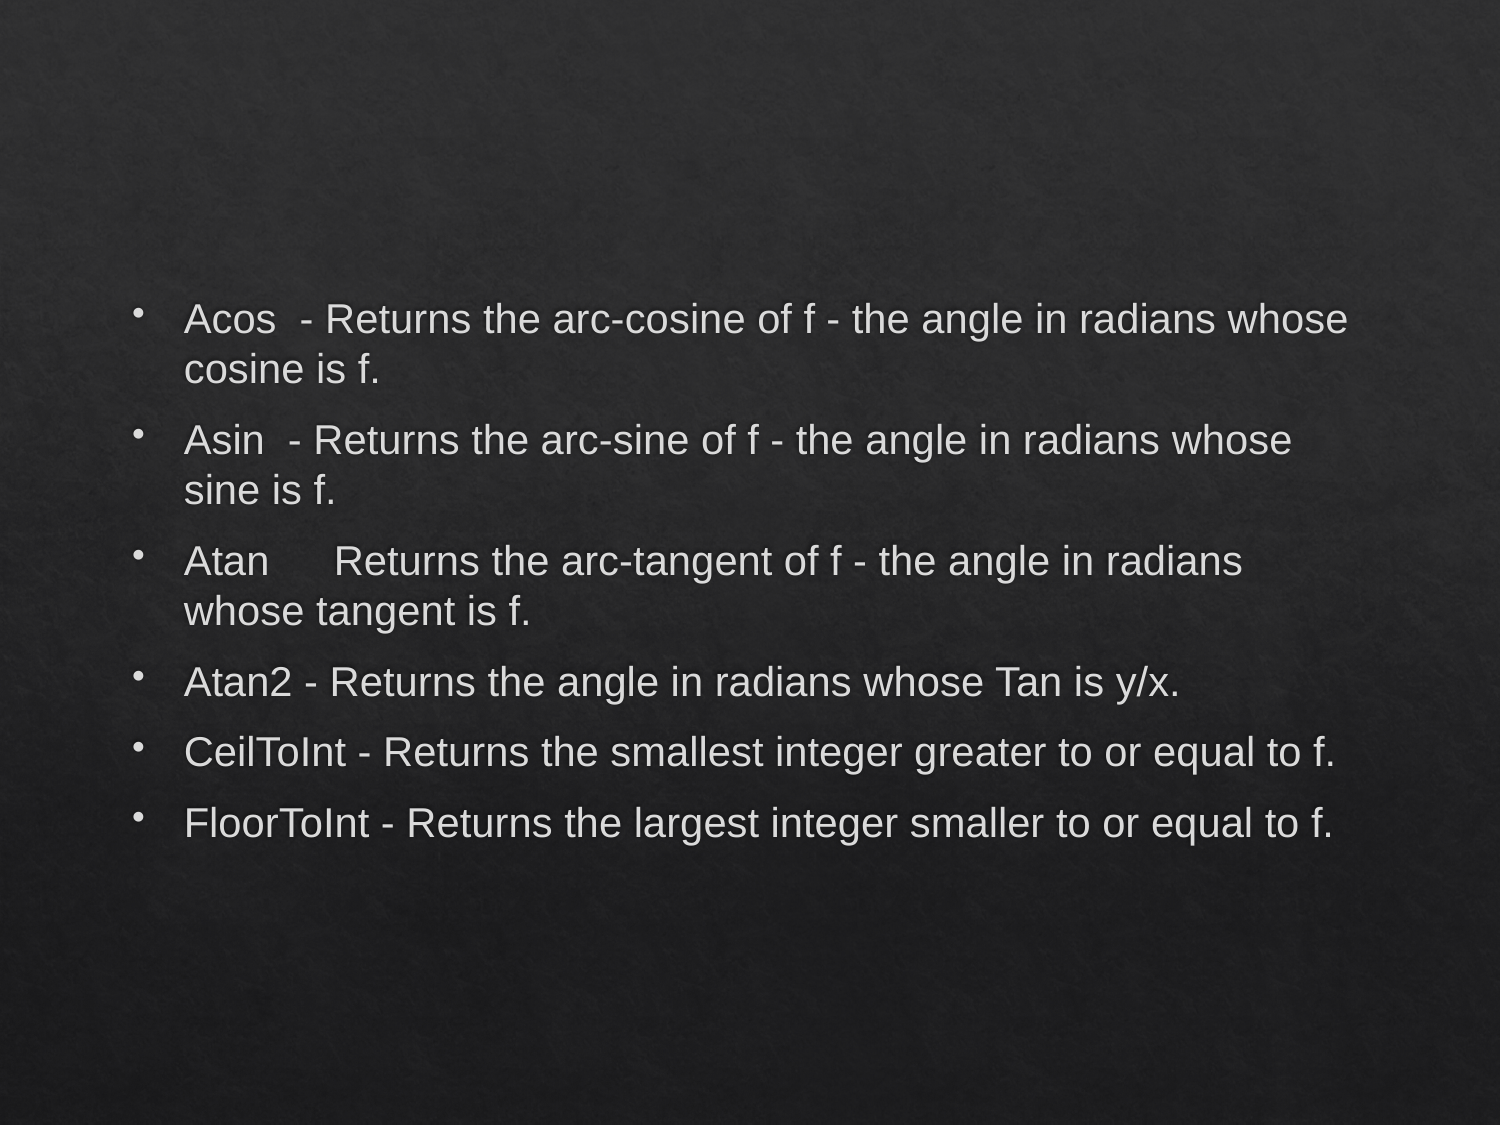

#
Acos  - Returns the arc-cosine of f - the angle in radians whose cosine is f.
Asin  - Returns the arc-sine of f - the angle in radians whose sine is f.
Atan	Returns the arc-tangent of f - the angle in radians whose tangent is f.
Atan2 - Returns the angle in radians whose Tan is y/x.
CeilToInt - Returns the smallest integer greater to or equal to f.
FloorToInt - Returns the largest integer smaller to or equal to f.